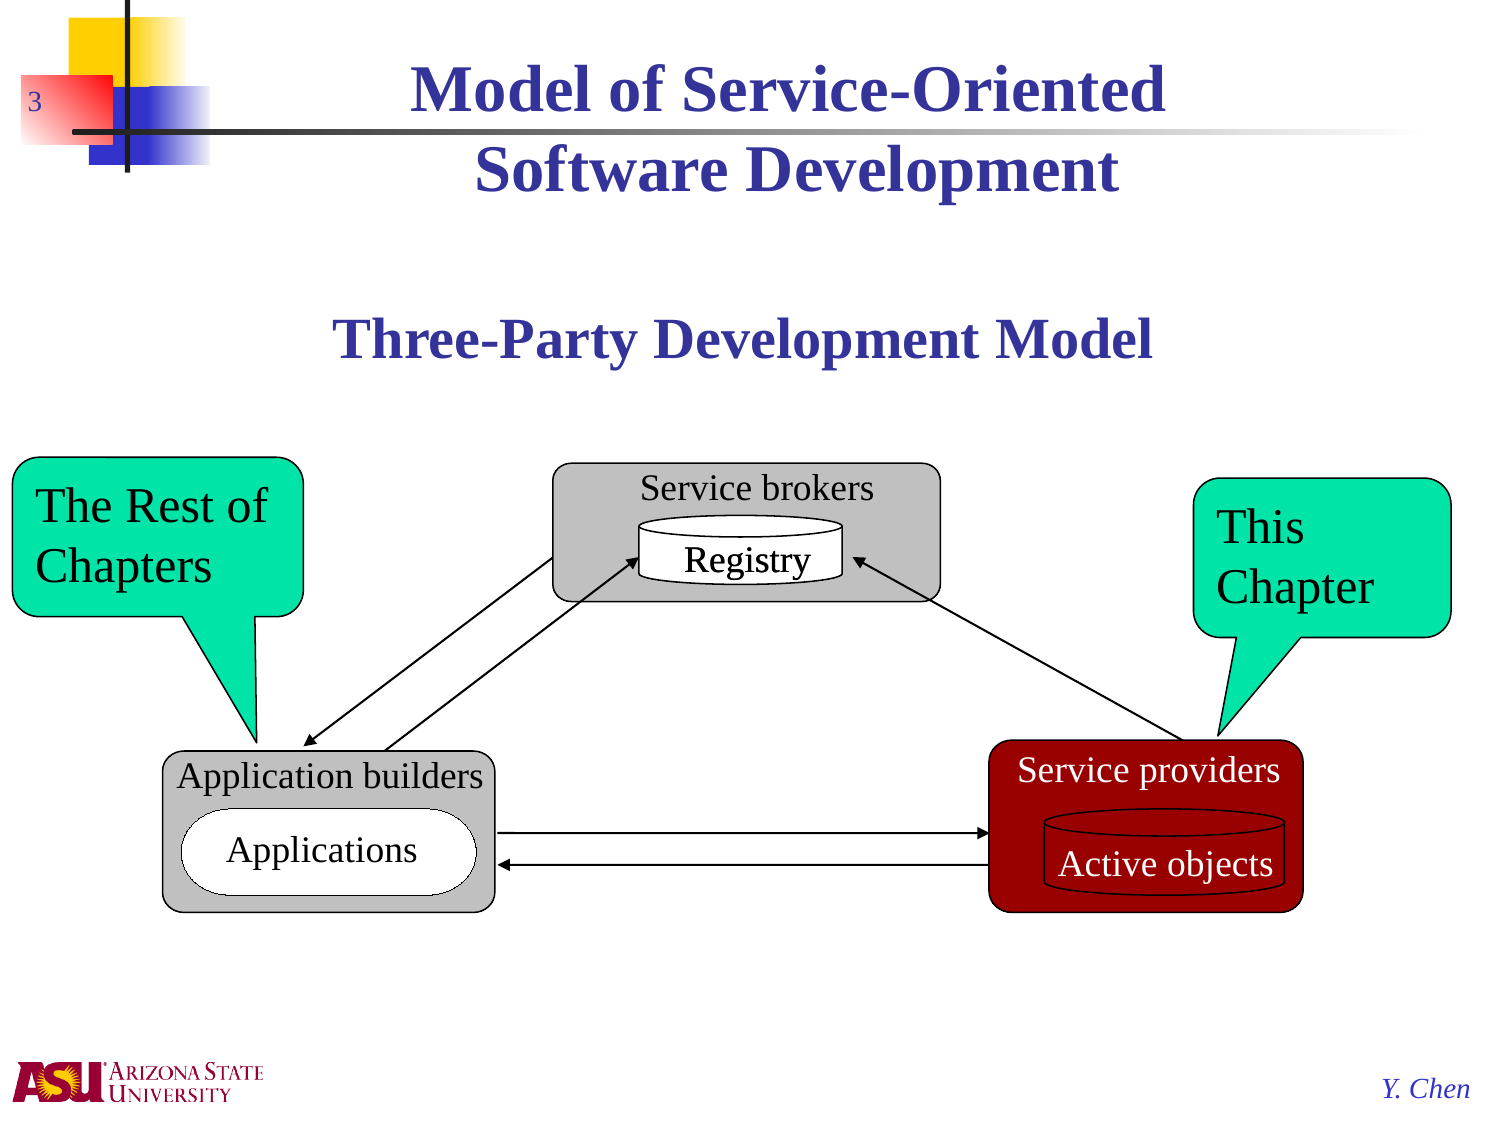

3
# Model of Service-Oriented Software Development
Three-Party Development Model
The Rest of Chapters
Service brokers

This Chapter

Registry
Registry

Service providers

Active objects

Application builders

Applications